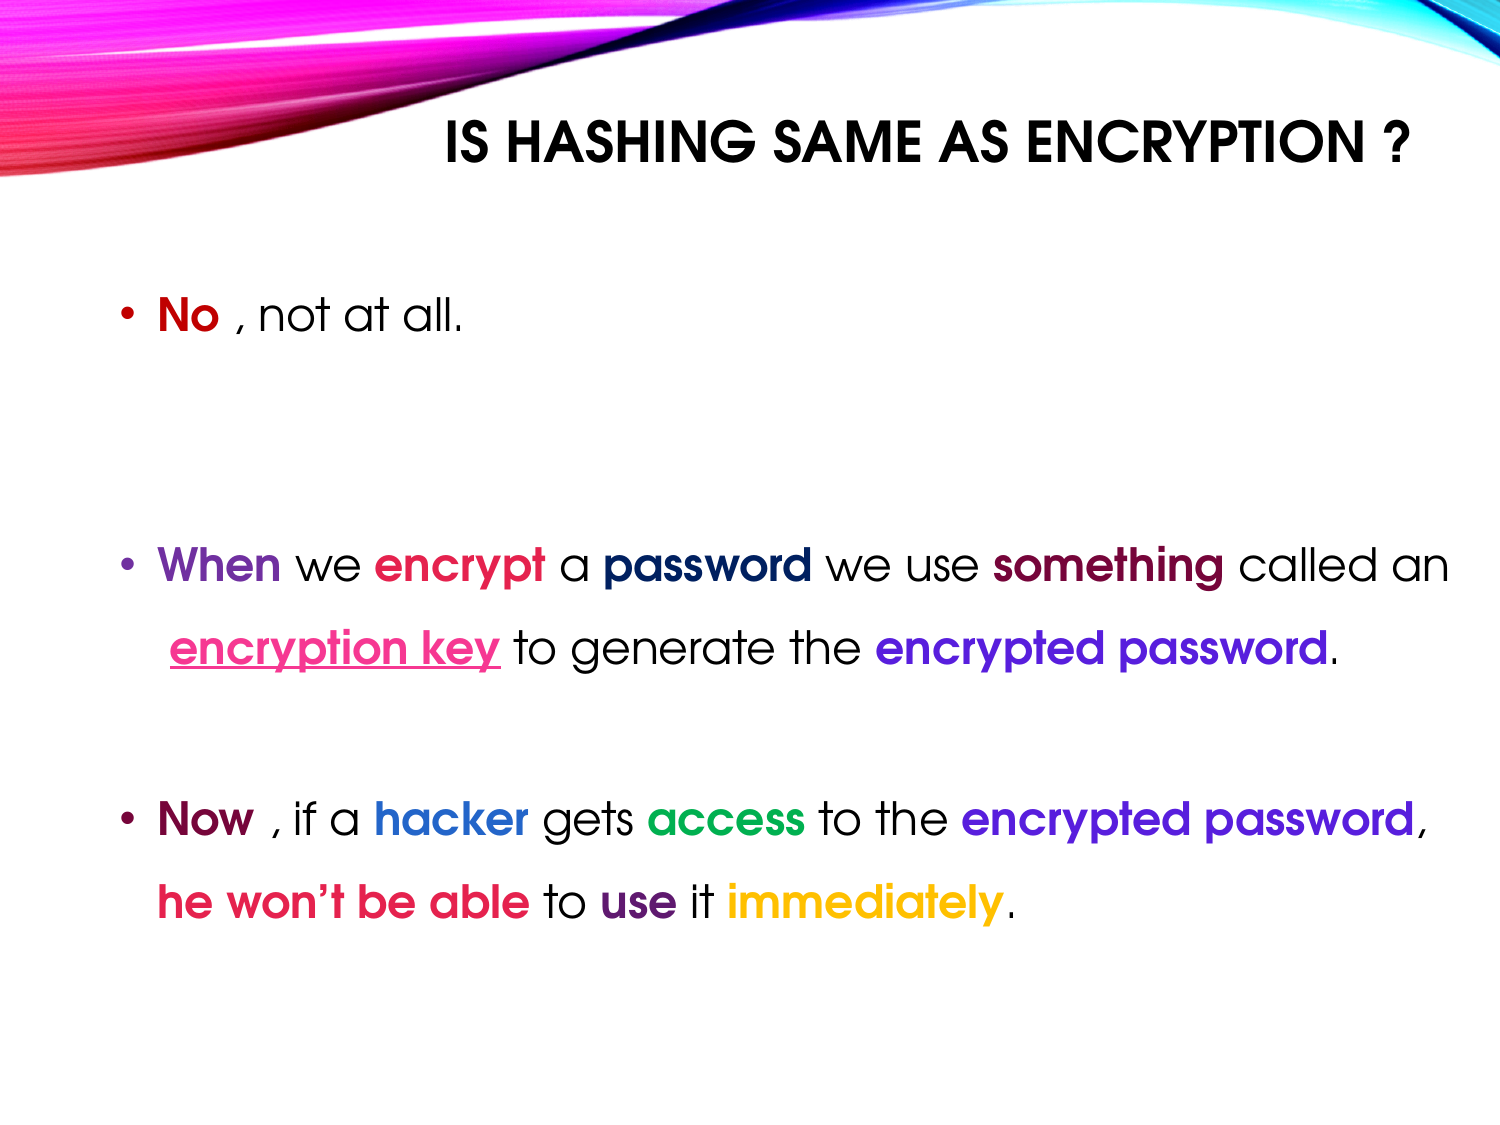

# Is hashing same as encryption ?
No , not at all.

When we encrypt a password we use something called an  encryption key to generate the encrypted password.

Now , if a hacker gets access to the encrypted password, he won’t be able to use it immediately.